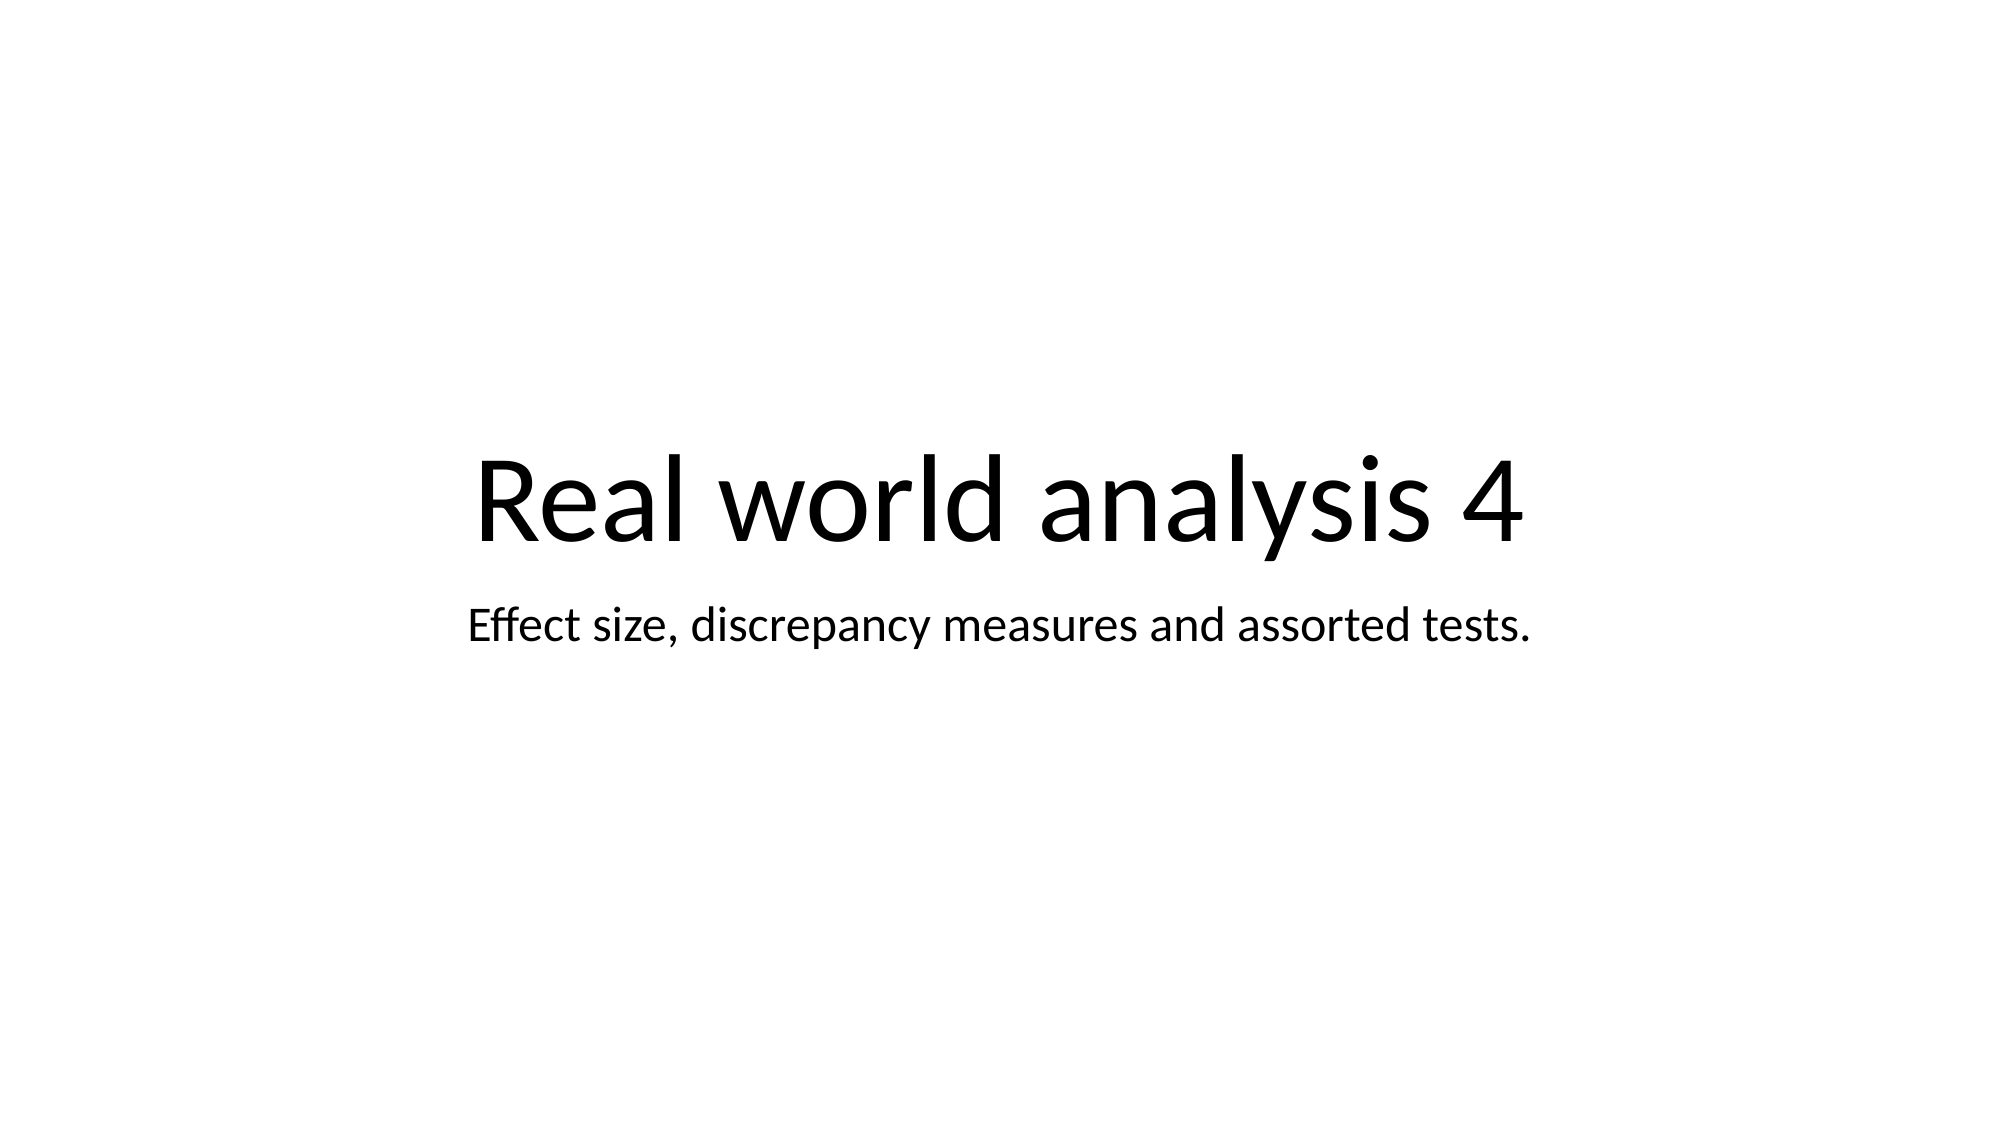

# Real world analysis 4
Effect size, discrepancy measures and assorted tests.